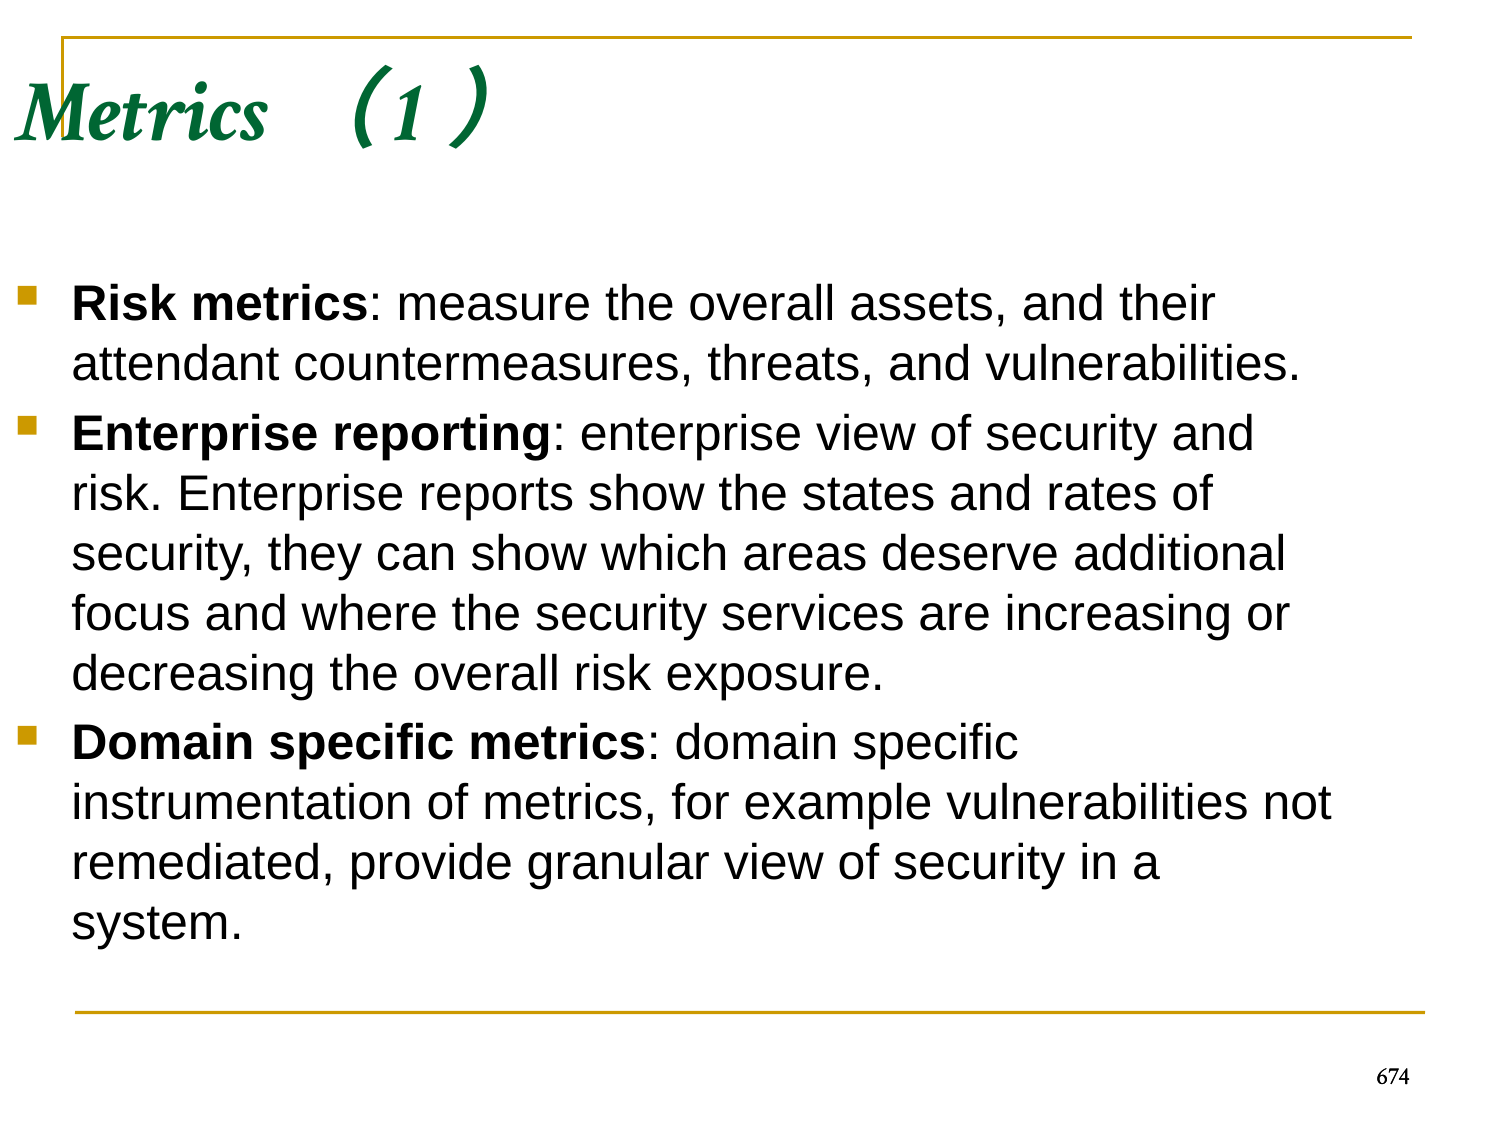

Metrics（1）
Risk metrics: measure the overall assets, and their attendant countermeasures, threats, and vulnerabilities.
Enterprise reporting: enterprise view of security and risk. Enterprise reports show the states and rates of security, they can show which areas deserve additional focus and where the security services are increasing or decreasing the overall risk exposure.
Domain specific metrics: domain specific instrumentation of metrics, for example vulnerabilities not remediated, provide granular view of security in a system.

674
674